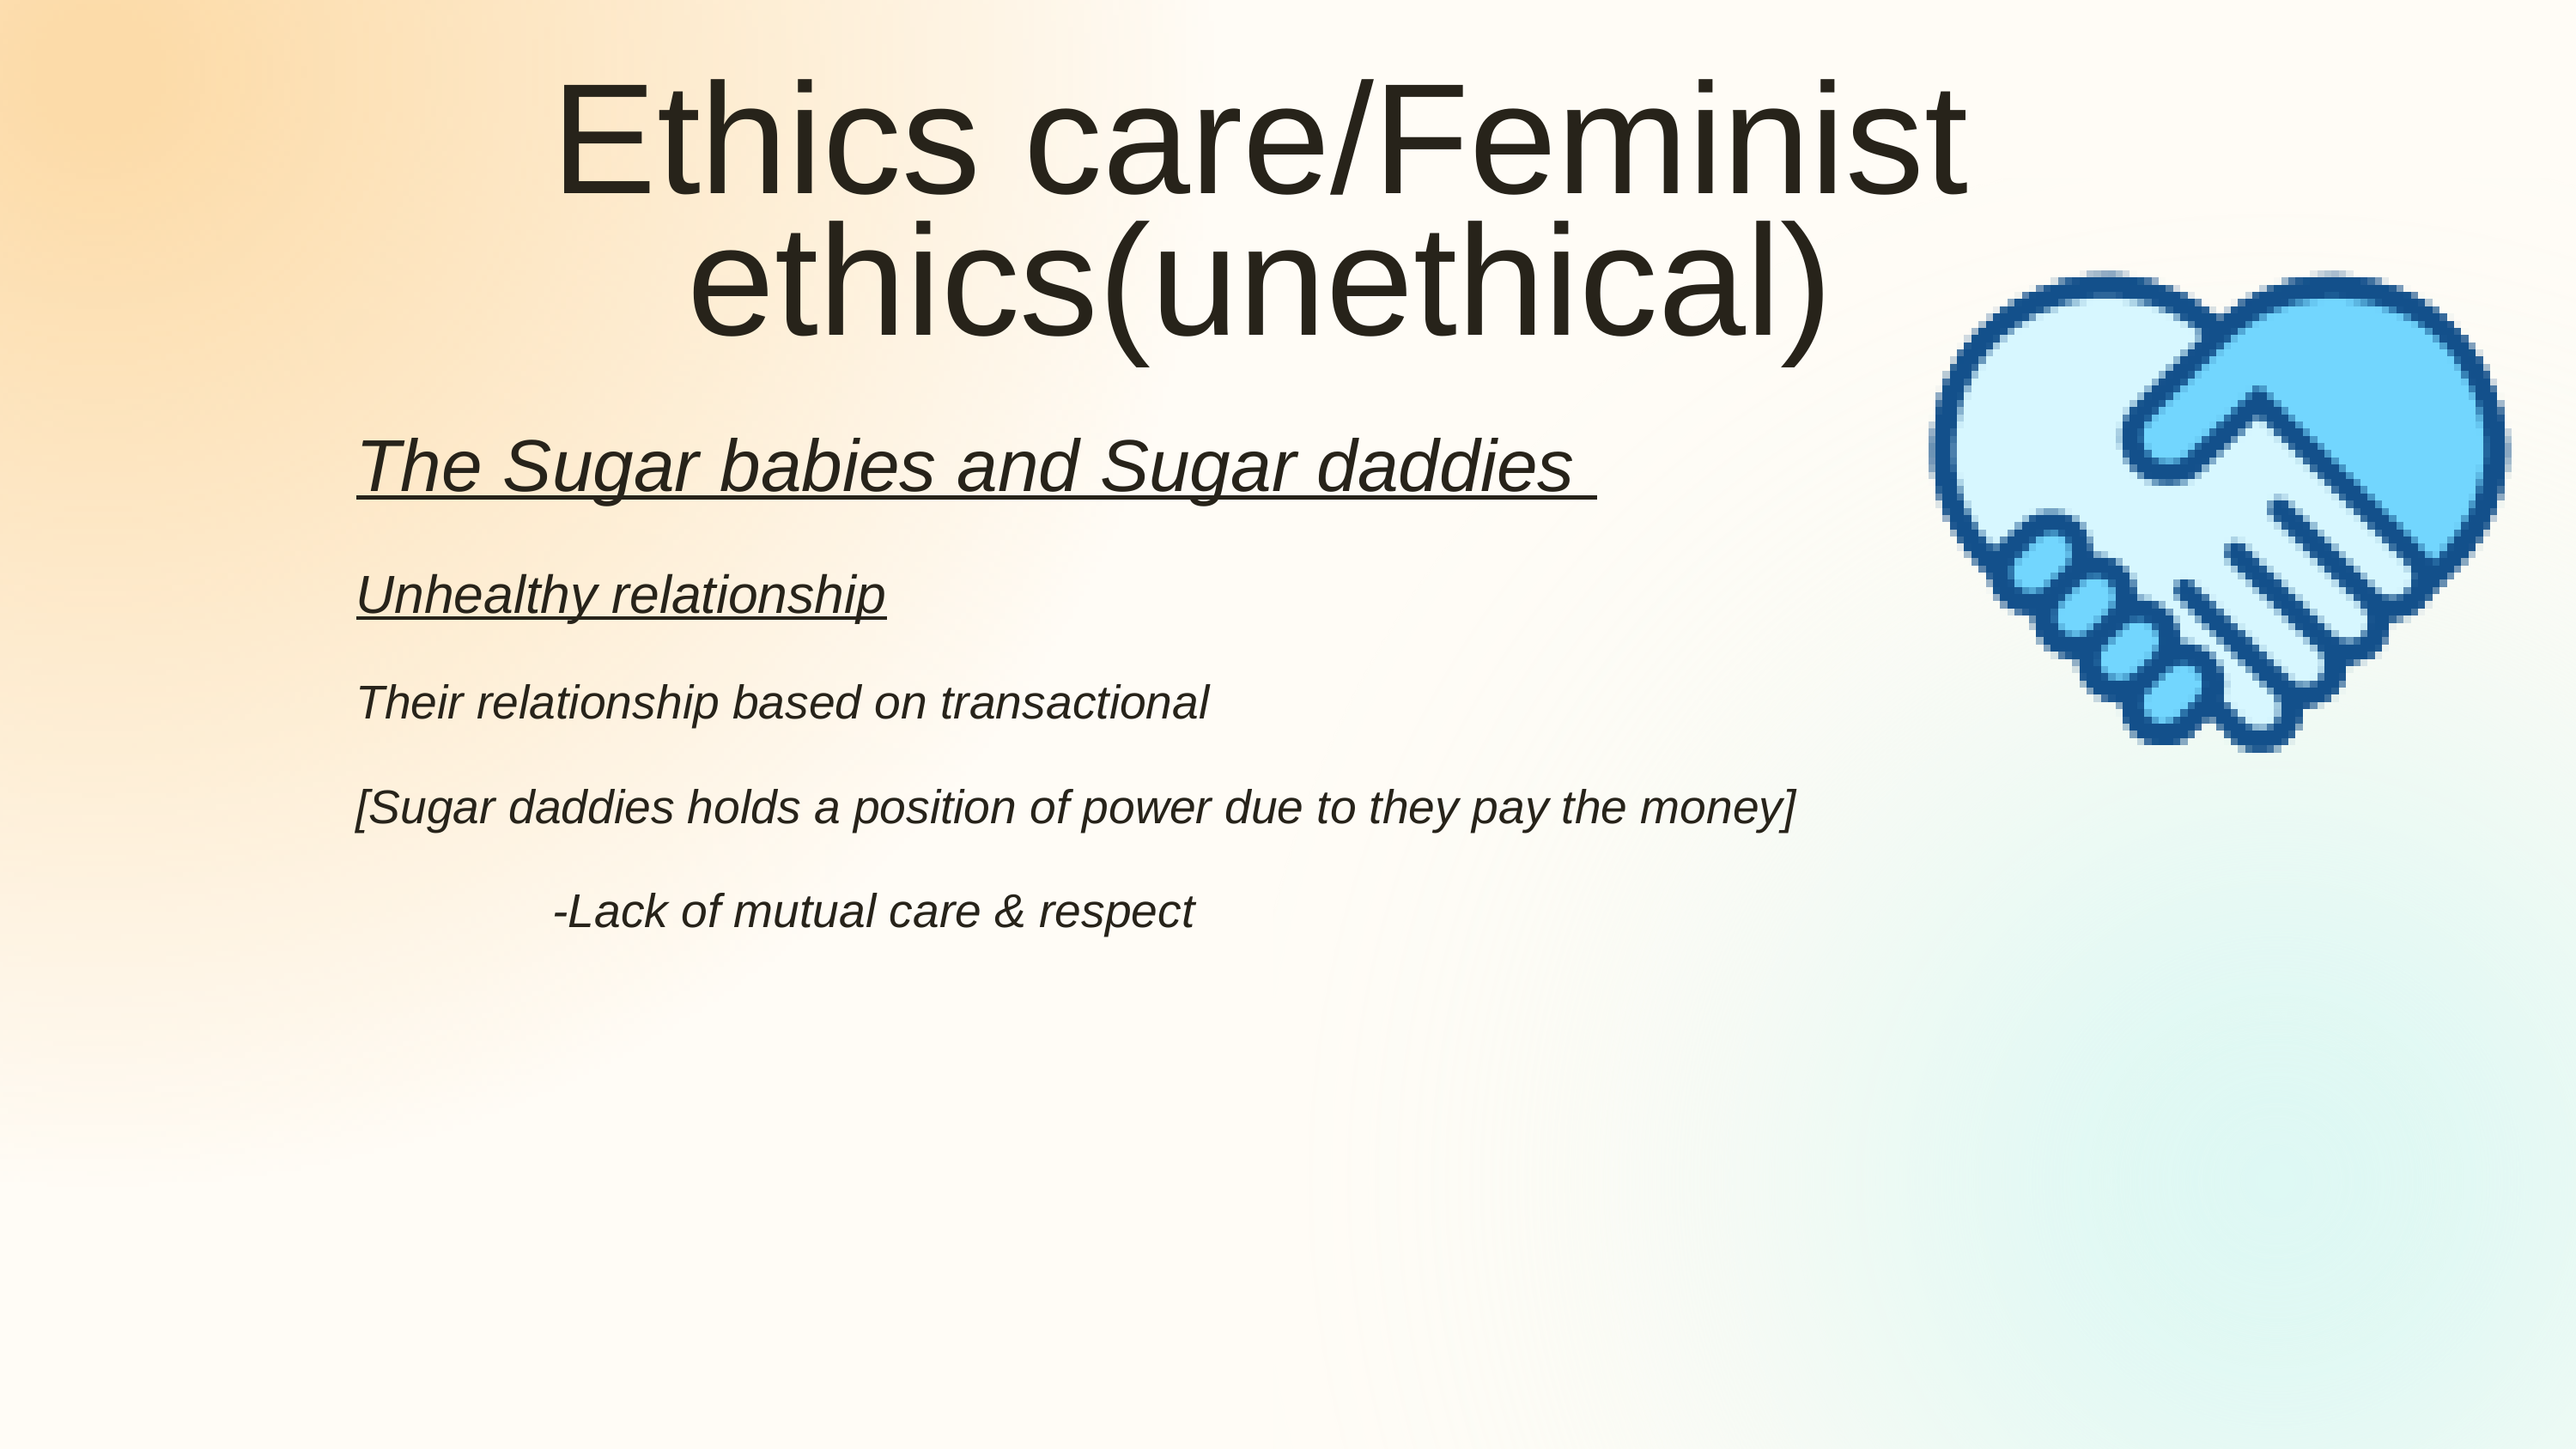

Ethics care/Feminist ethics(unethical)

The Sugar babies and Sugar daddies
Unhealthy relationship
Their relationship based on transactional
[Sugar daddies holds a position of power due to they pay the money]
               -Lack of mutual care & respect